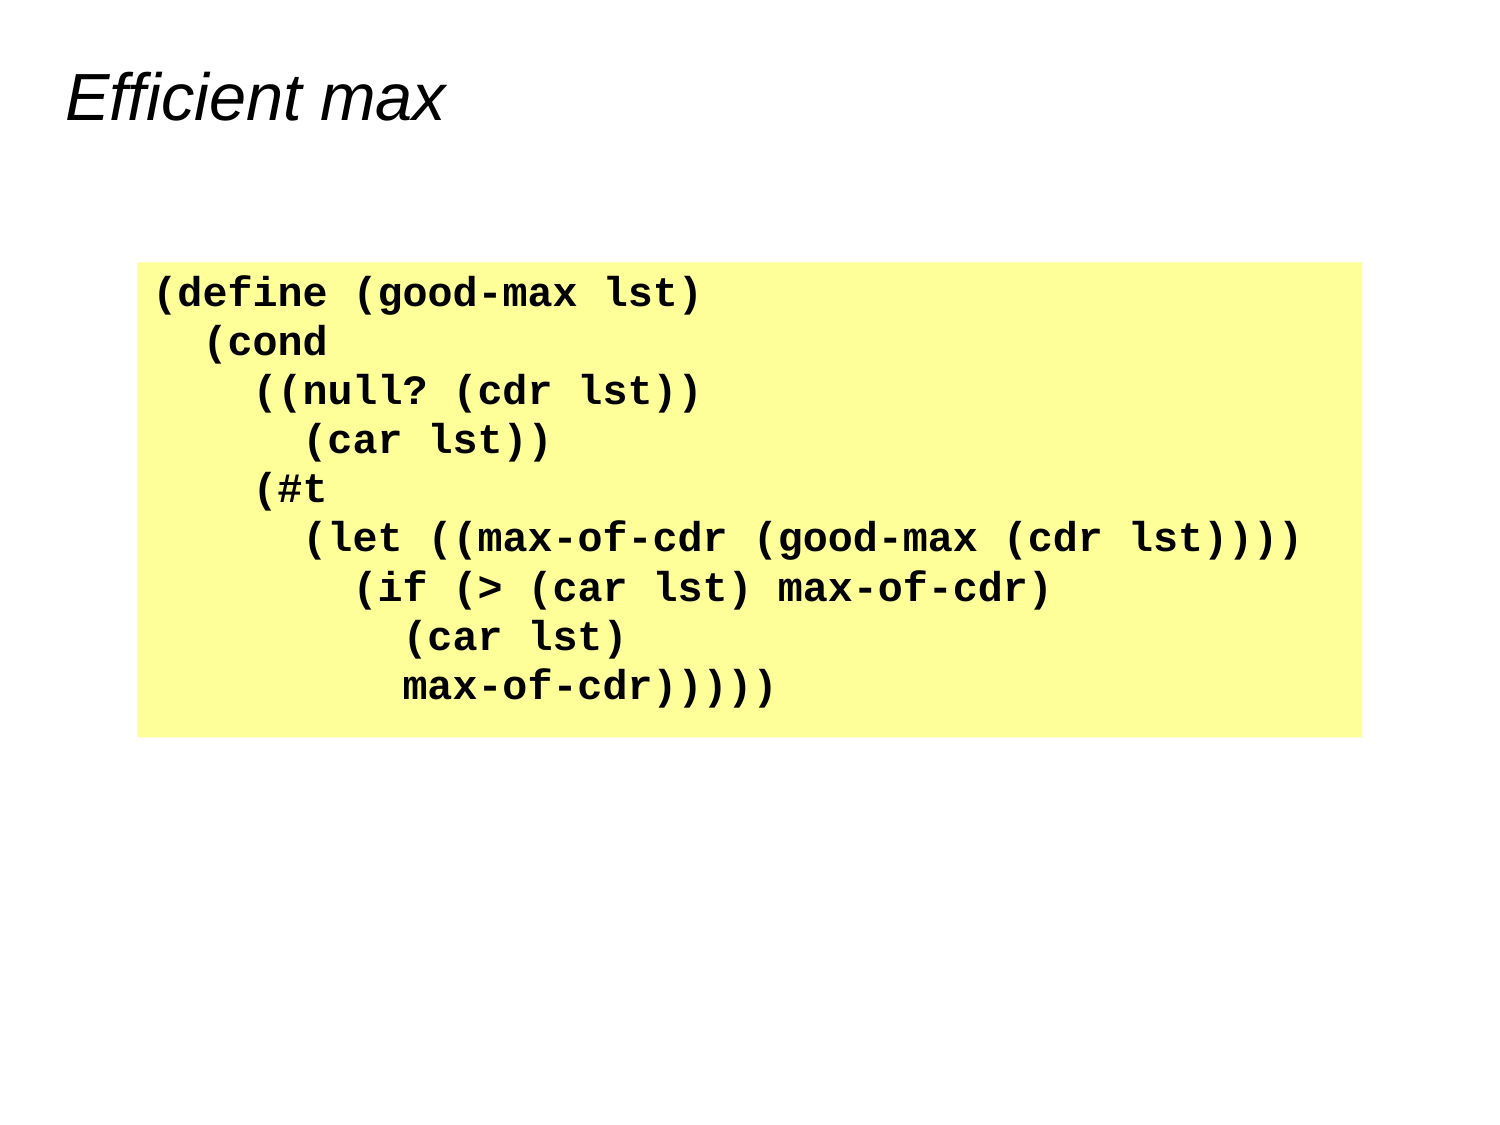

# Efficient max
(define (good-max lst)
  (cond
    ((null? (cdr lst))
      (car lst))
    (#t
      (let ((max-of-cdr (good-max (cdr lst))))
        (if (> (car lst) max-of-cdr)
          (car lst)
          max-of-cdr)))))